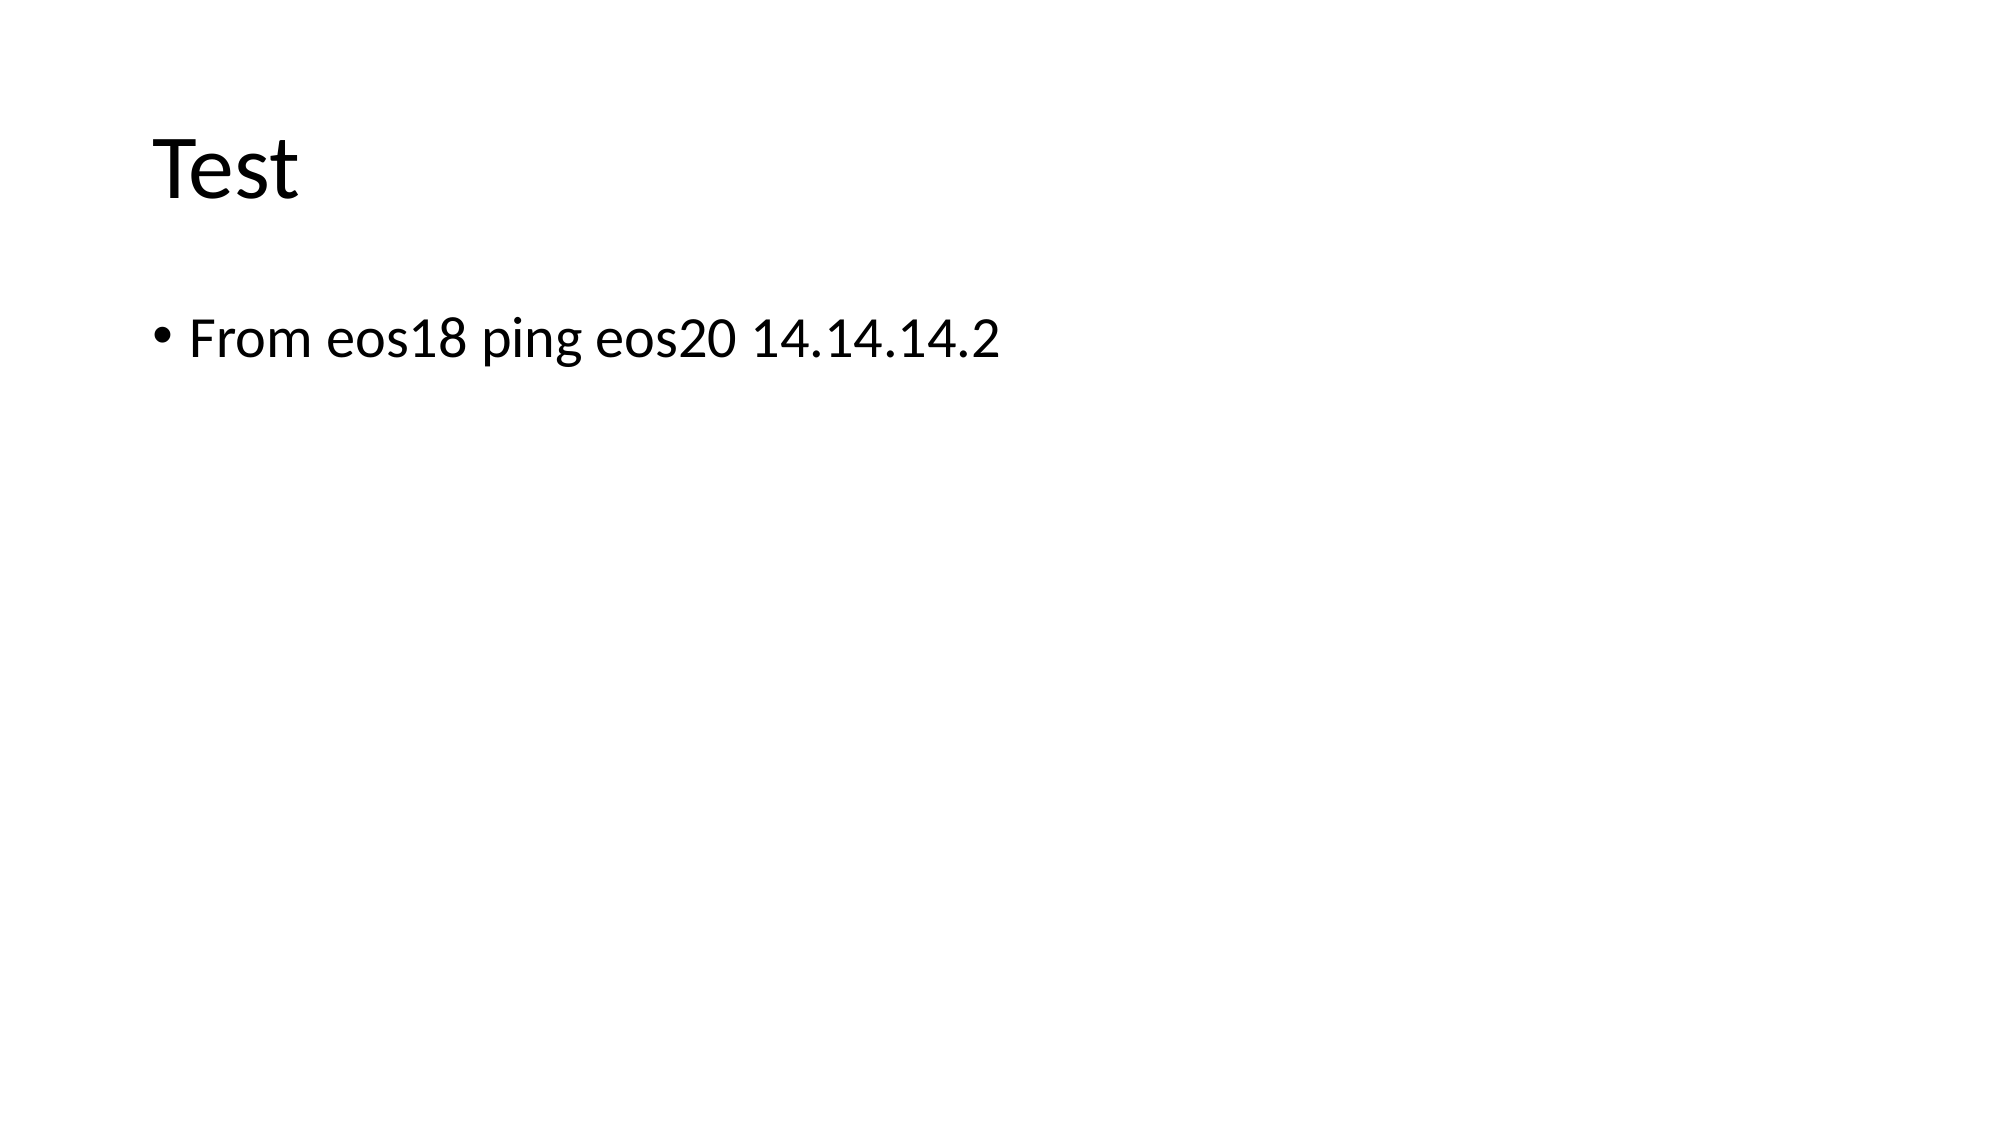

# Test
From eos18 ping eos20 14.14.14.2